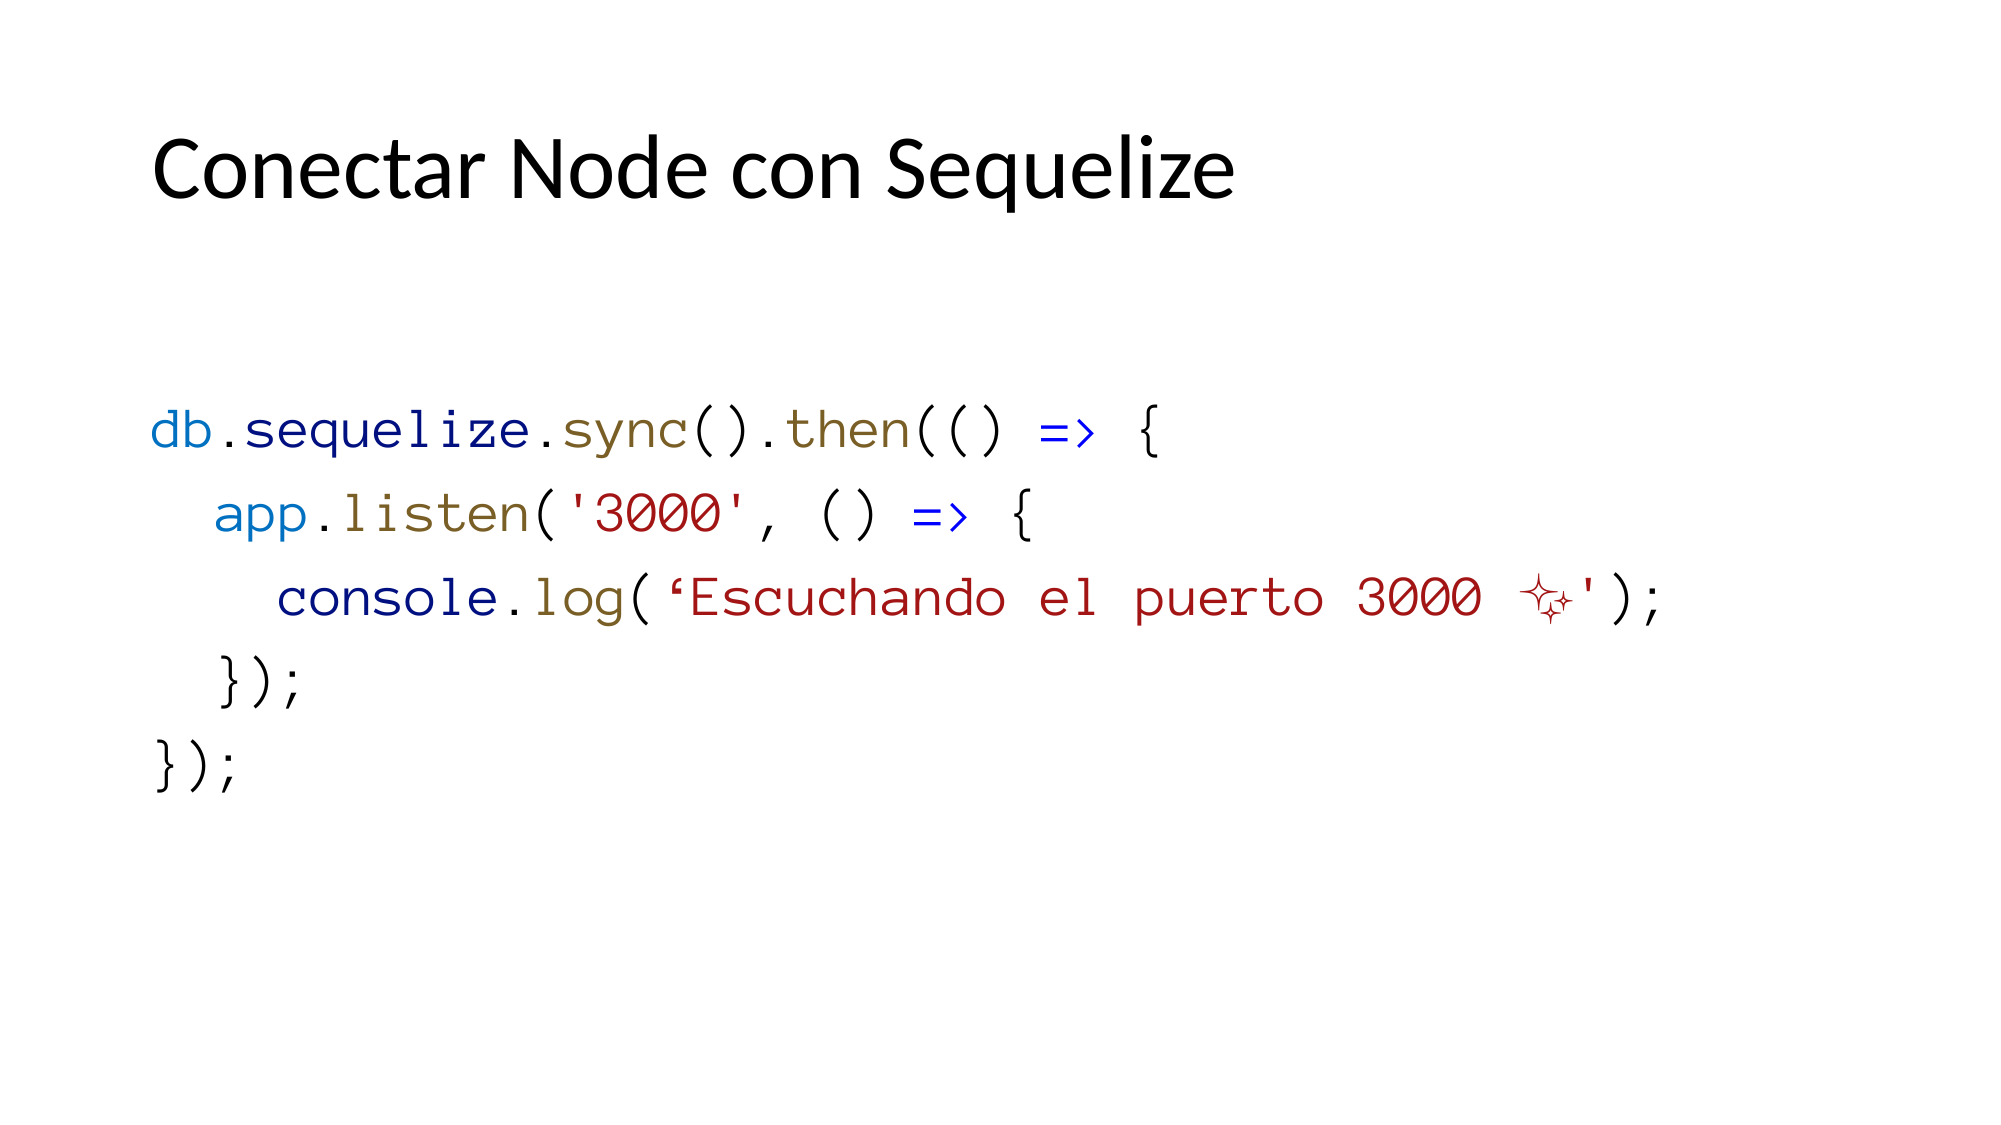

# Conectar Node con Sequelize

db.sequelize.sync().then(() => {
  app.listen('3000', () => {
    console.log(‘Escuchando el puerto 3000 ✨');
  });
});